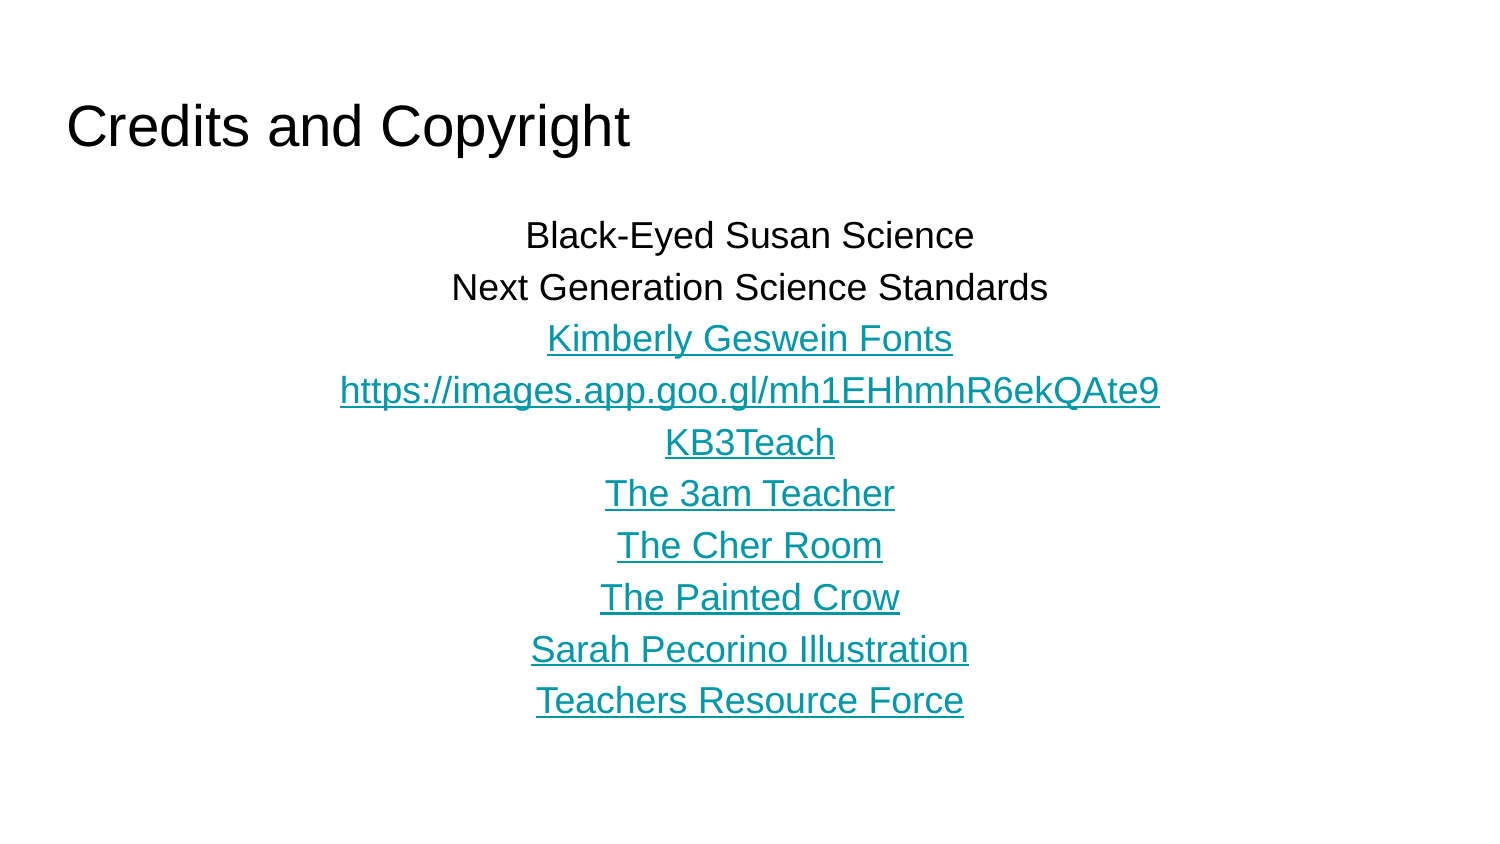

# Credits and Copyright
Black-Eyed Susan Science
Next Generation Science Standards
Kimberly Geswein Fonts
https://images.app.goo.gl/mh1EHhmhR6ekQAte9
KB3Teach
The 3am Teacher
The Cher Room
The Painted Crow
Sarah Pecorino Illustration
Teachers Resource Force